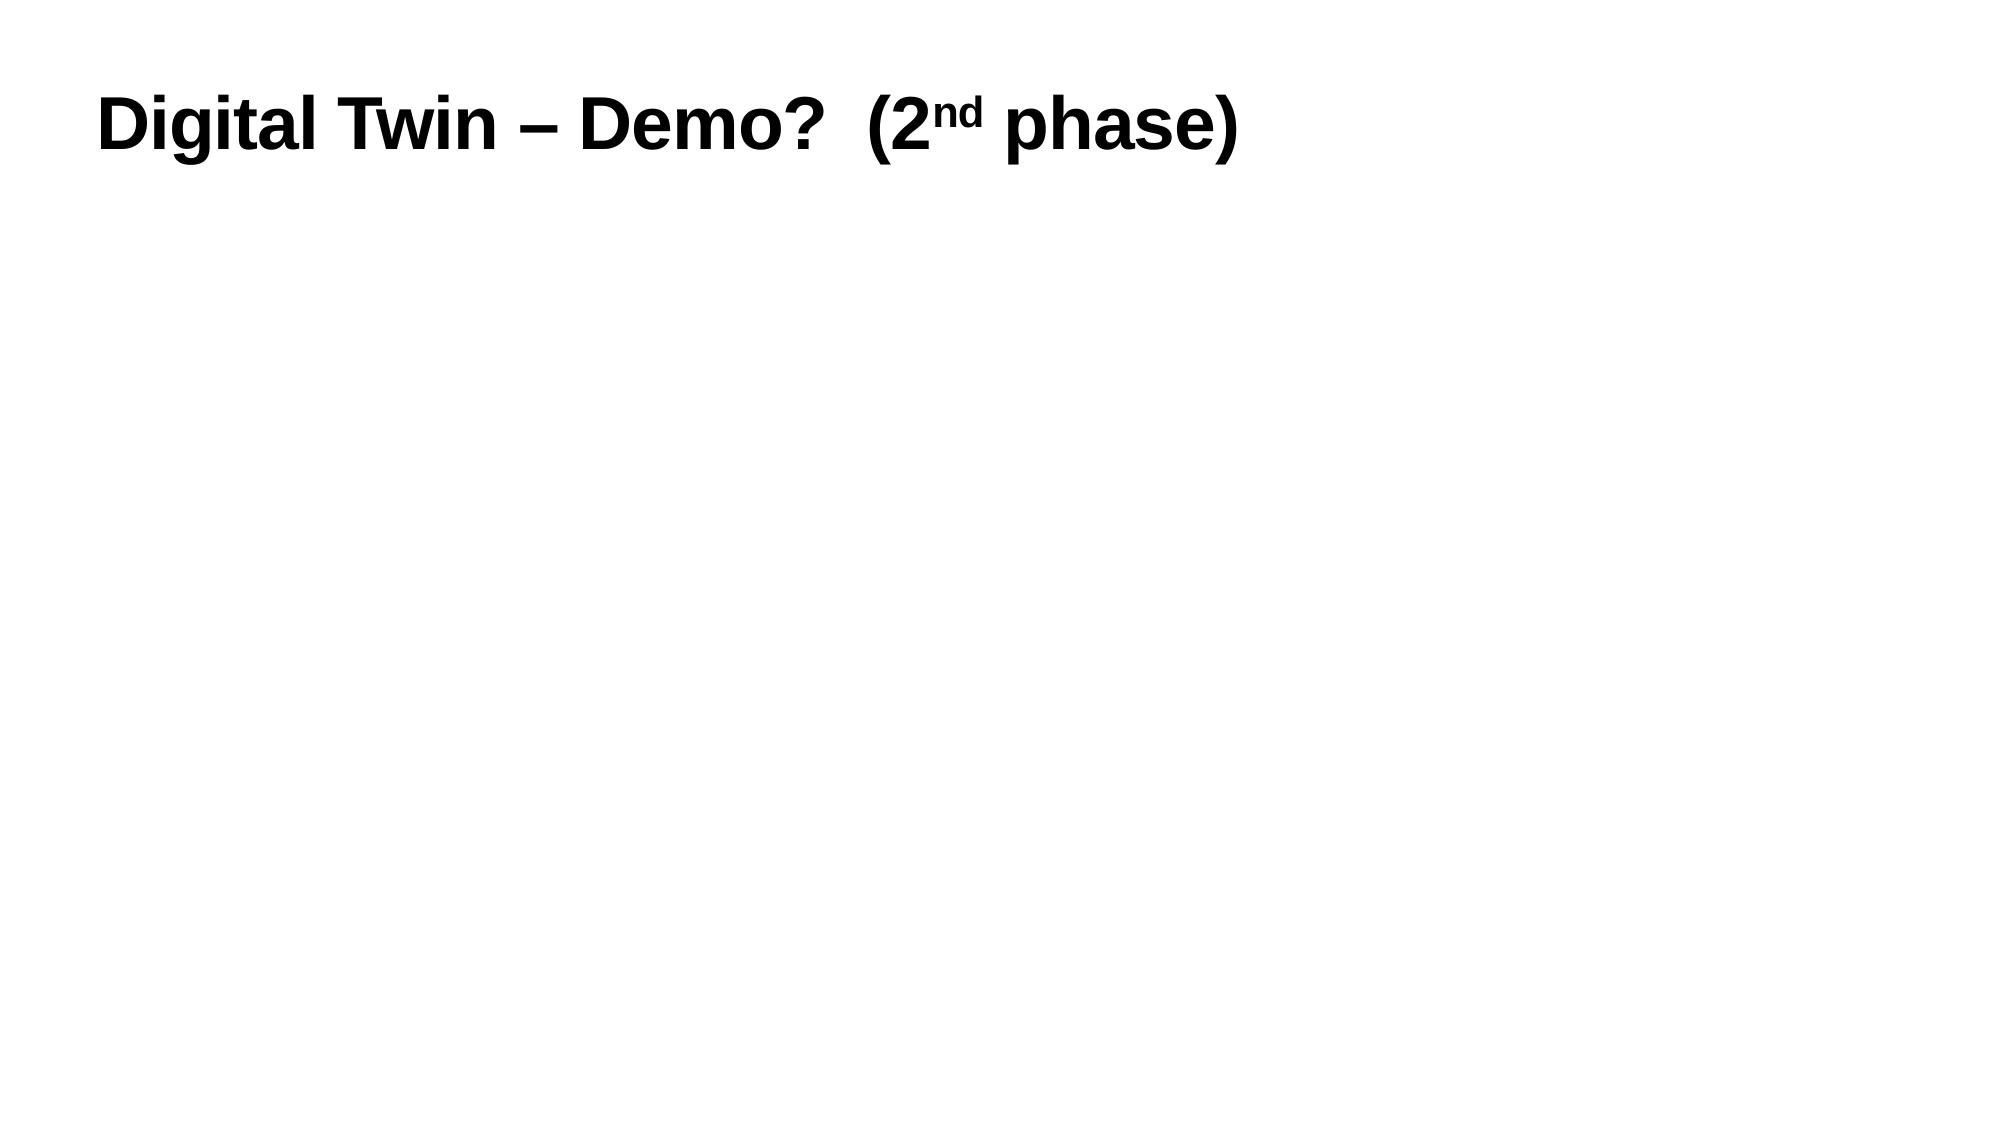

# Digital Twin – Demo?  (2nd phase)